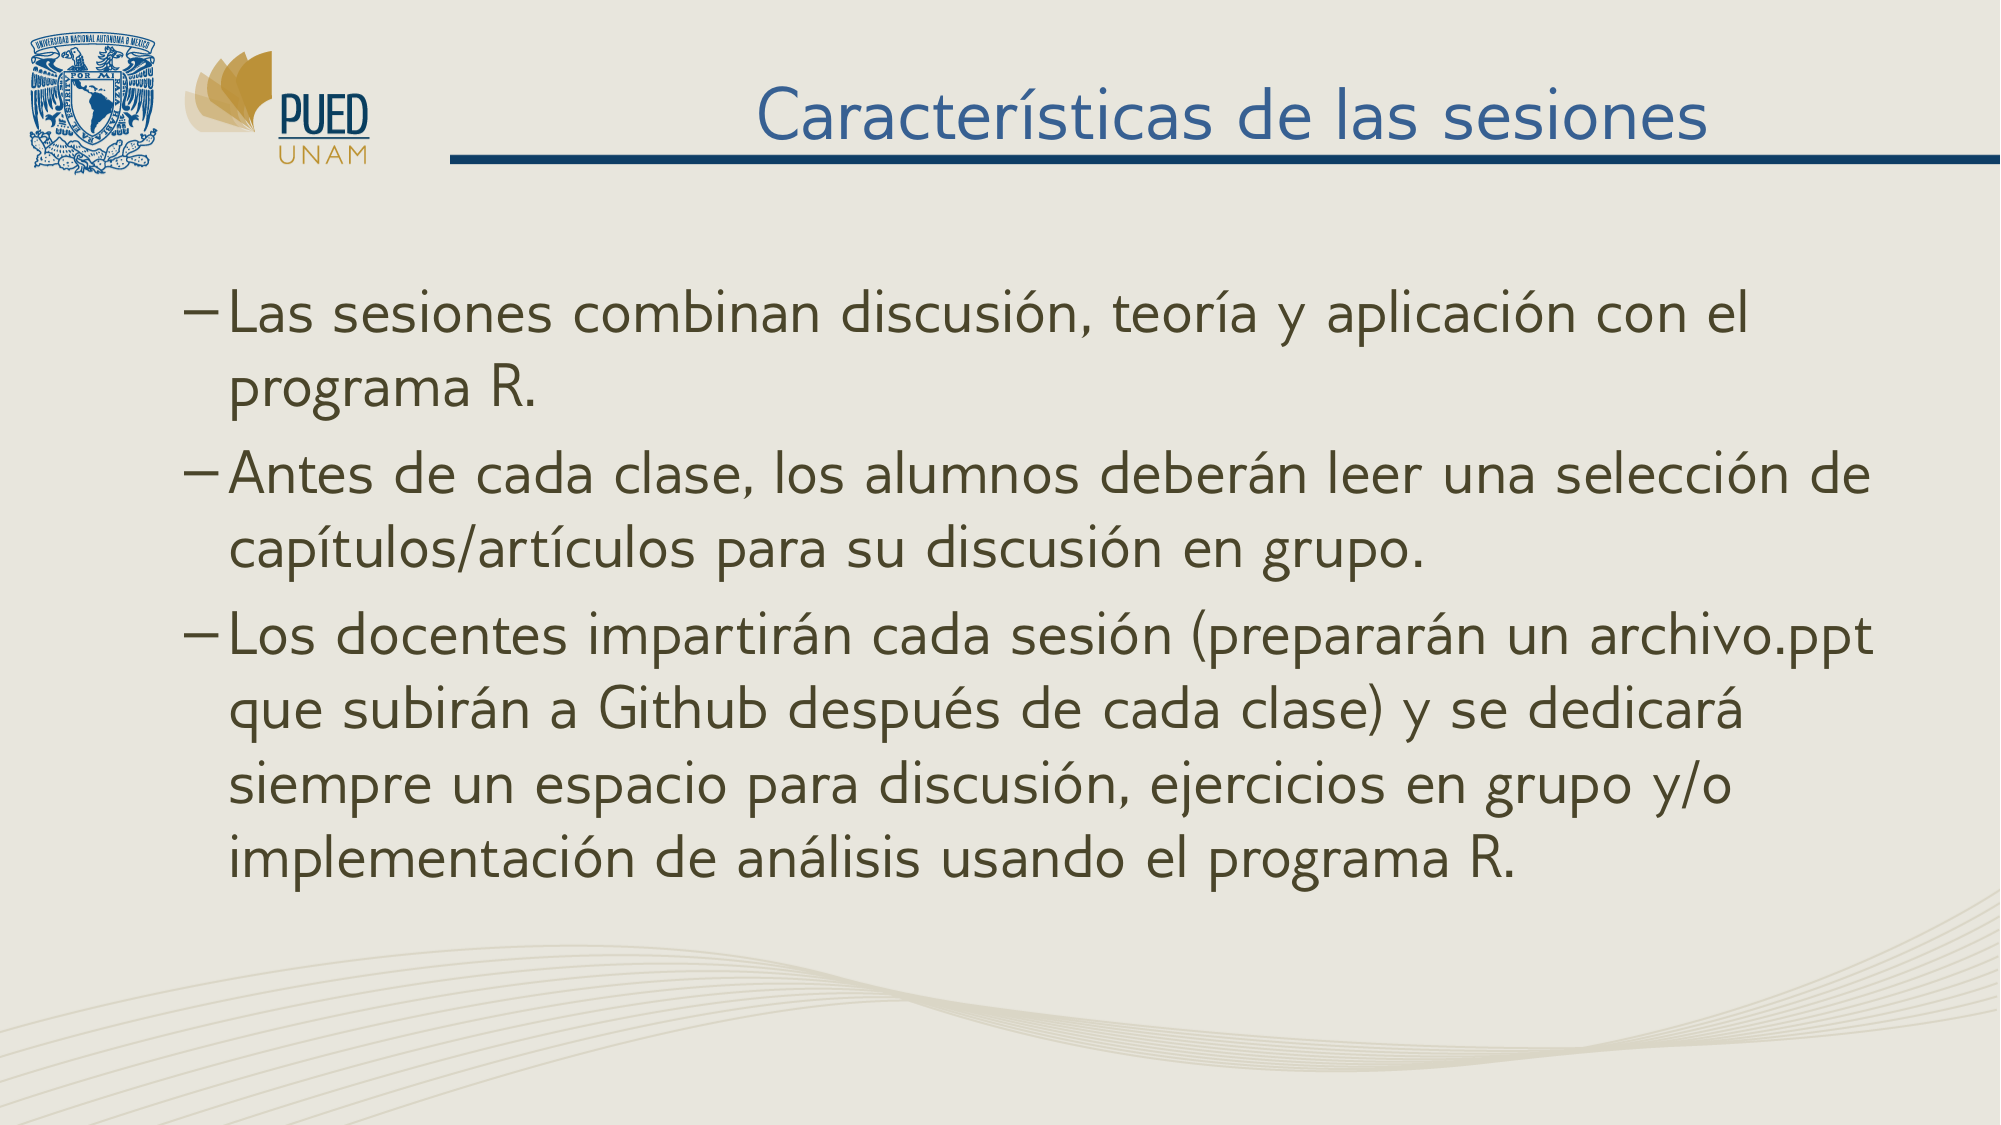

# Características de las sesiones
Las sesiones combinan discusión, teoría y aplicación con el programa R.
Antes de cada clase, los alumnos deberán leer una selección de capítulos/artículos para su discusión en grupo.
Los docentes impartirán cada sesión (prepararán un archivo.ppt que subirán a Github después de cada clase) y se dedicará siempre un espacio para discusión, ejercicios en grupo y/o implementación de análisis usando el programa R.